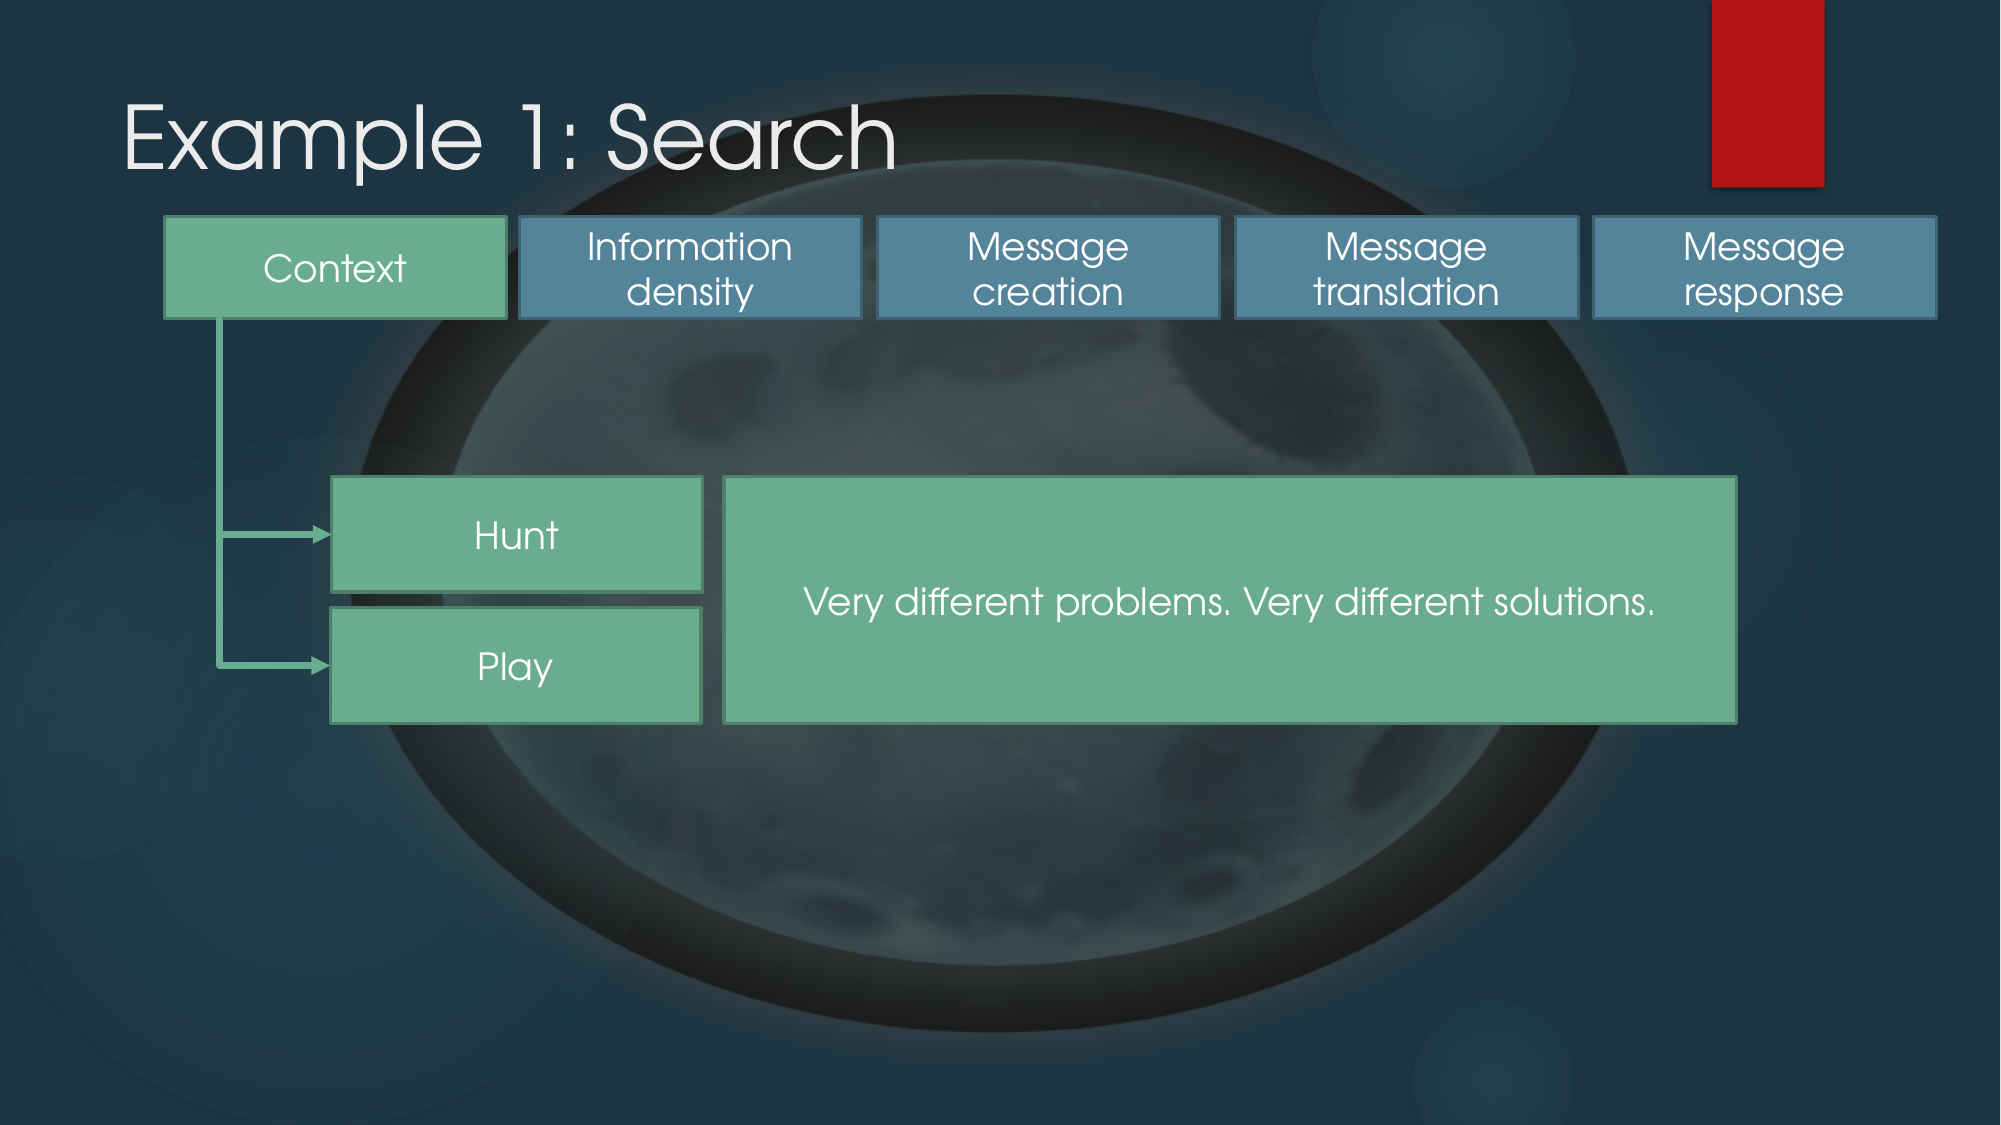

# Example 1: Search
Context
Information density
Message creation
Message translation
Message response
Very different problems. Very different solutions.
Hunt
Play